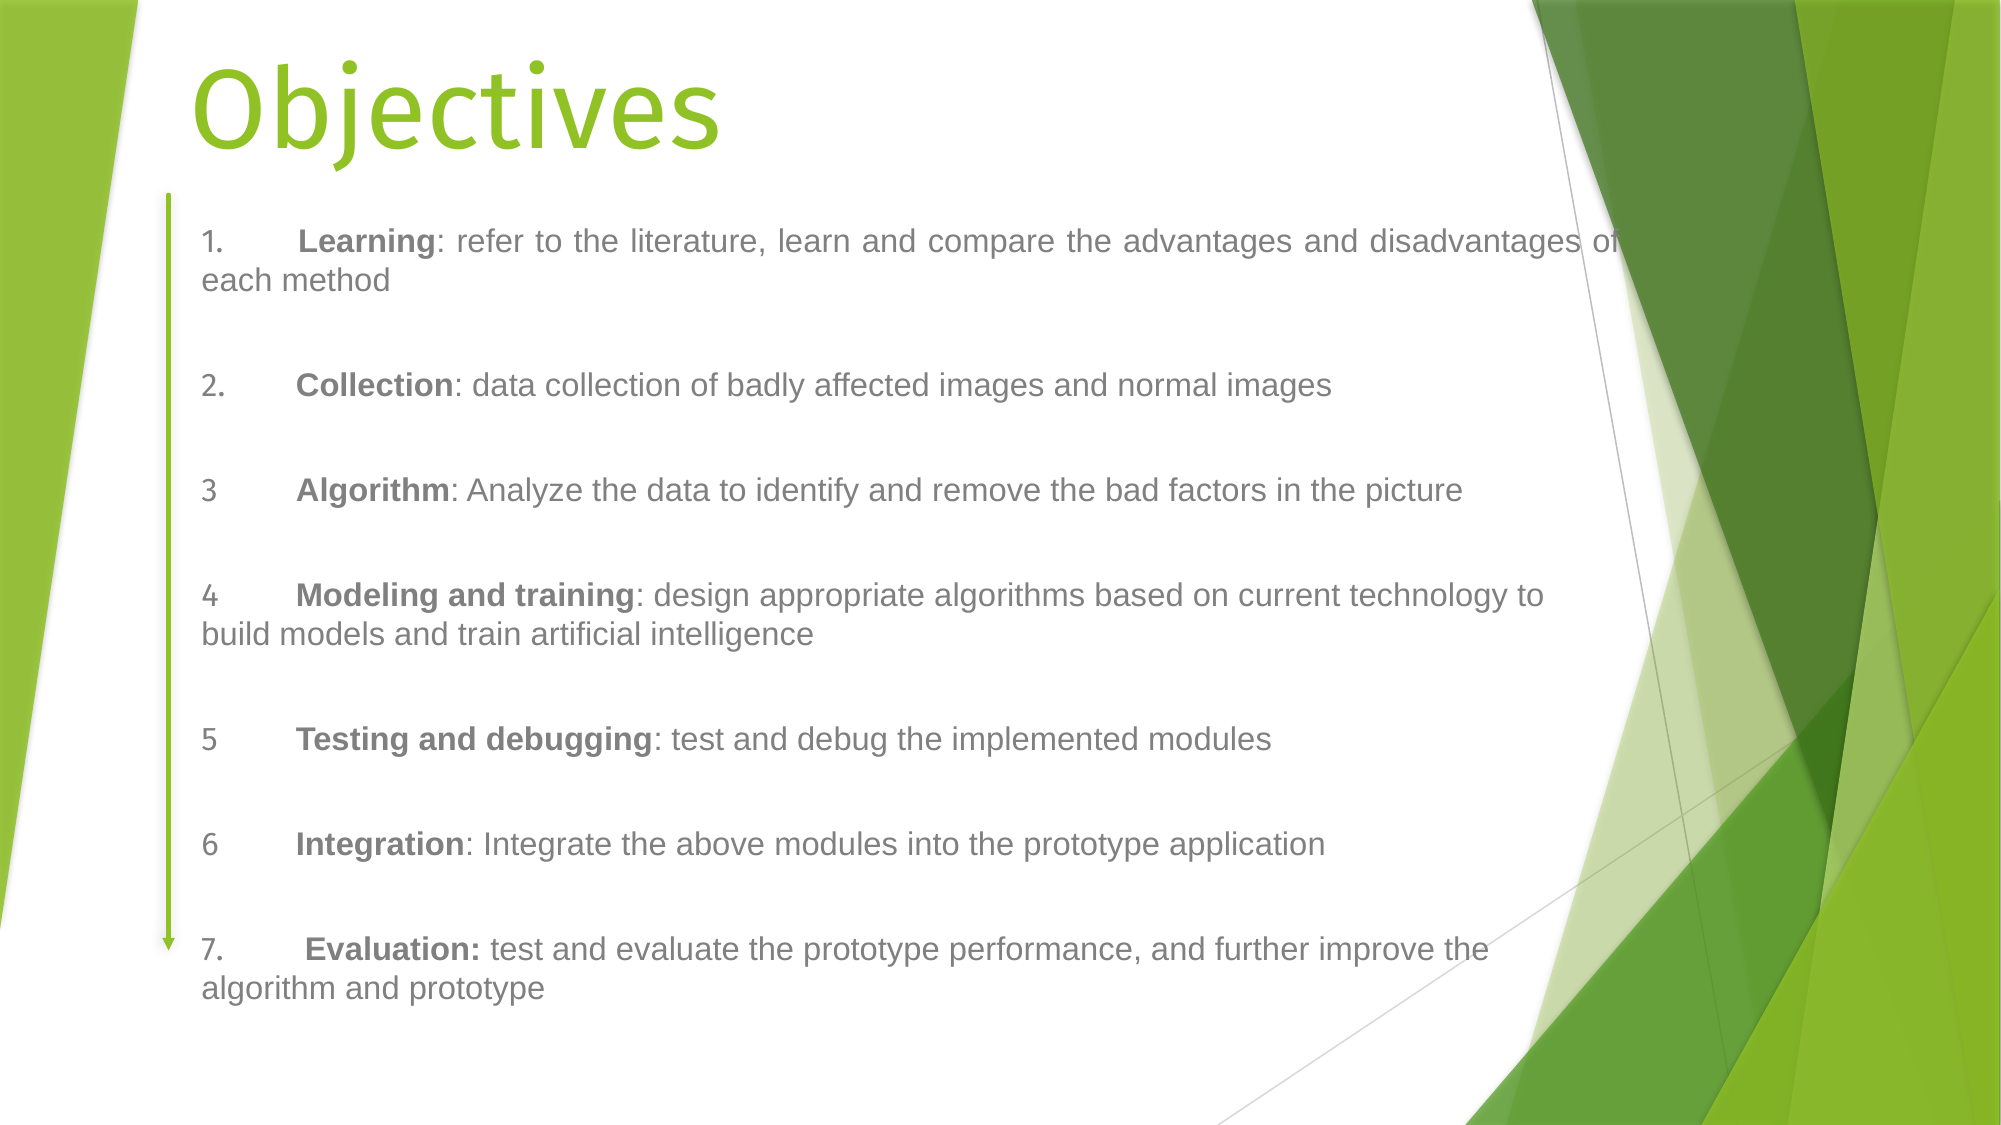

# Objectives
1.  	Learning: refer to the literature, learn and compare the advantages and disadvantages of each method

2.	Collection: data collection of badly affected images and normal images

3	Algorithm: Analyze the data to identify and remove the bad factors in the picture

4	Modeling and training: design appropriate algorithms based on current technology to build models and train artificial intelligence

5	Testing and debugging: test and debug the implemented modules

6	Integration: Integrate the above modules into the prototype application

7.	 Evaluation: test and evaluate the prototype performance, and further improve the algorithm and prototype